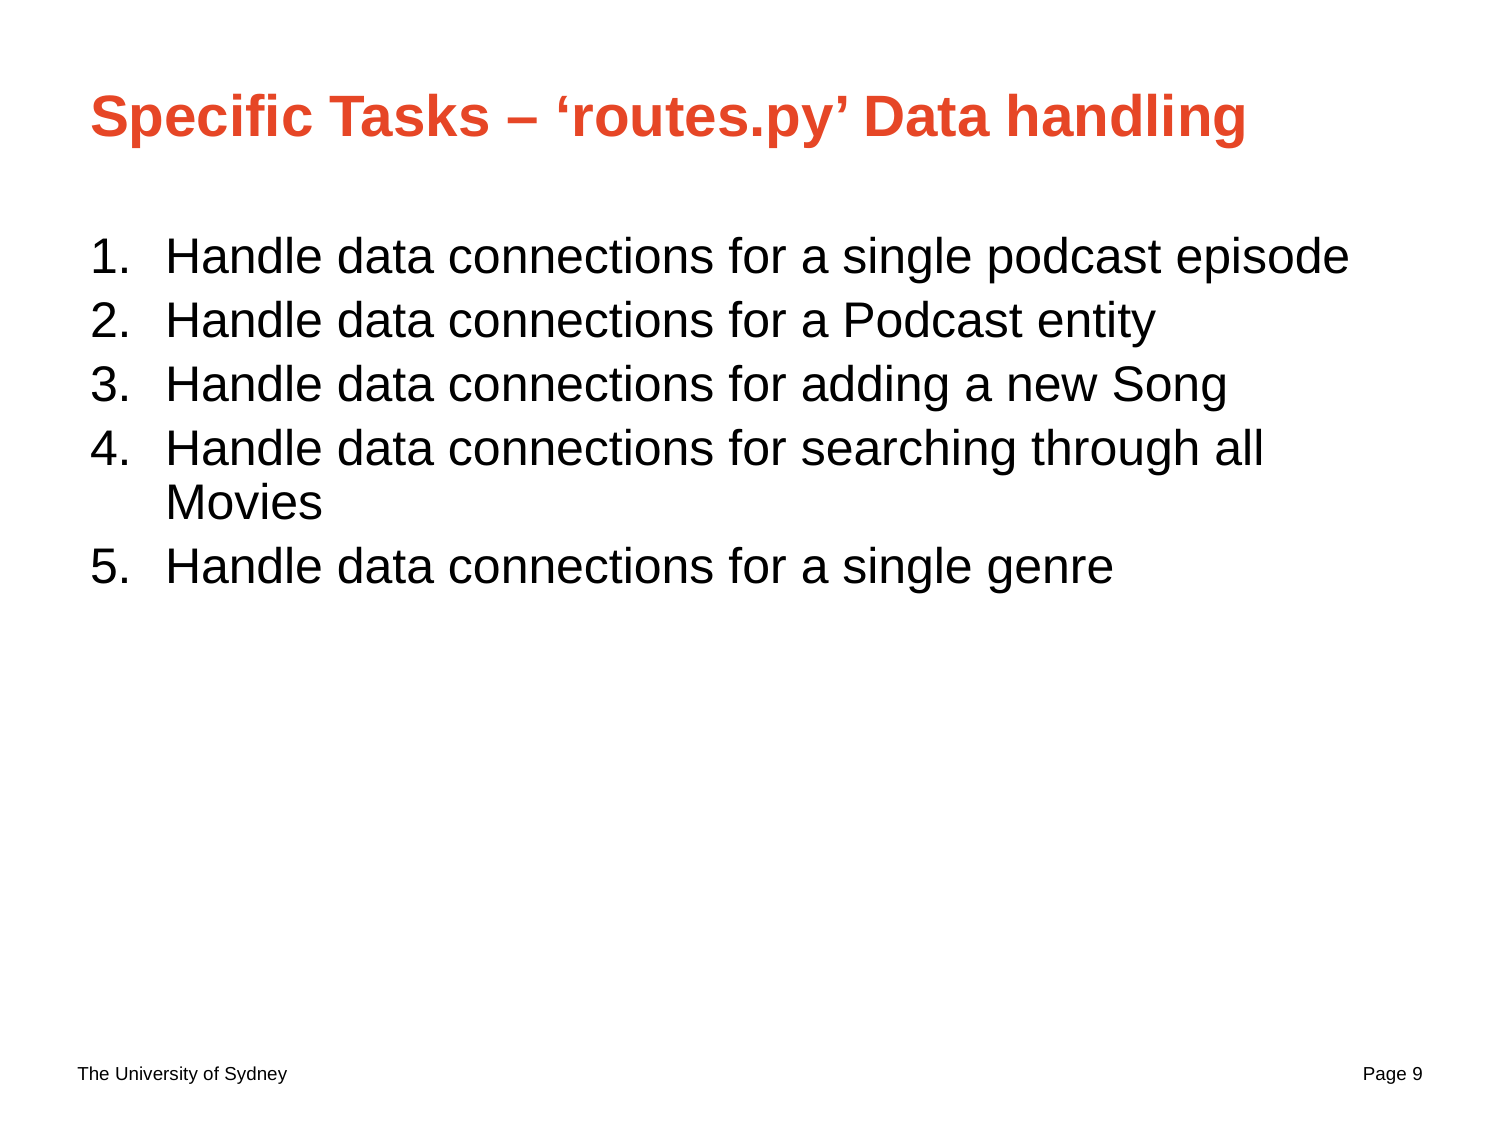

# Specific Tasks – ‘routes.py’ Data handling
Handle data connections for a single podcast episode
Handle data connections for a Podcast entity
Handle data connections for adding a new Song
Handle data connections for searching through all Movies
Handle data connections for a single genre